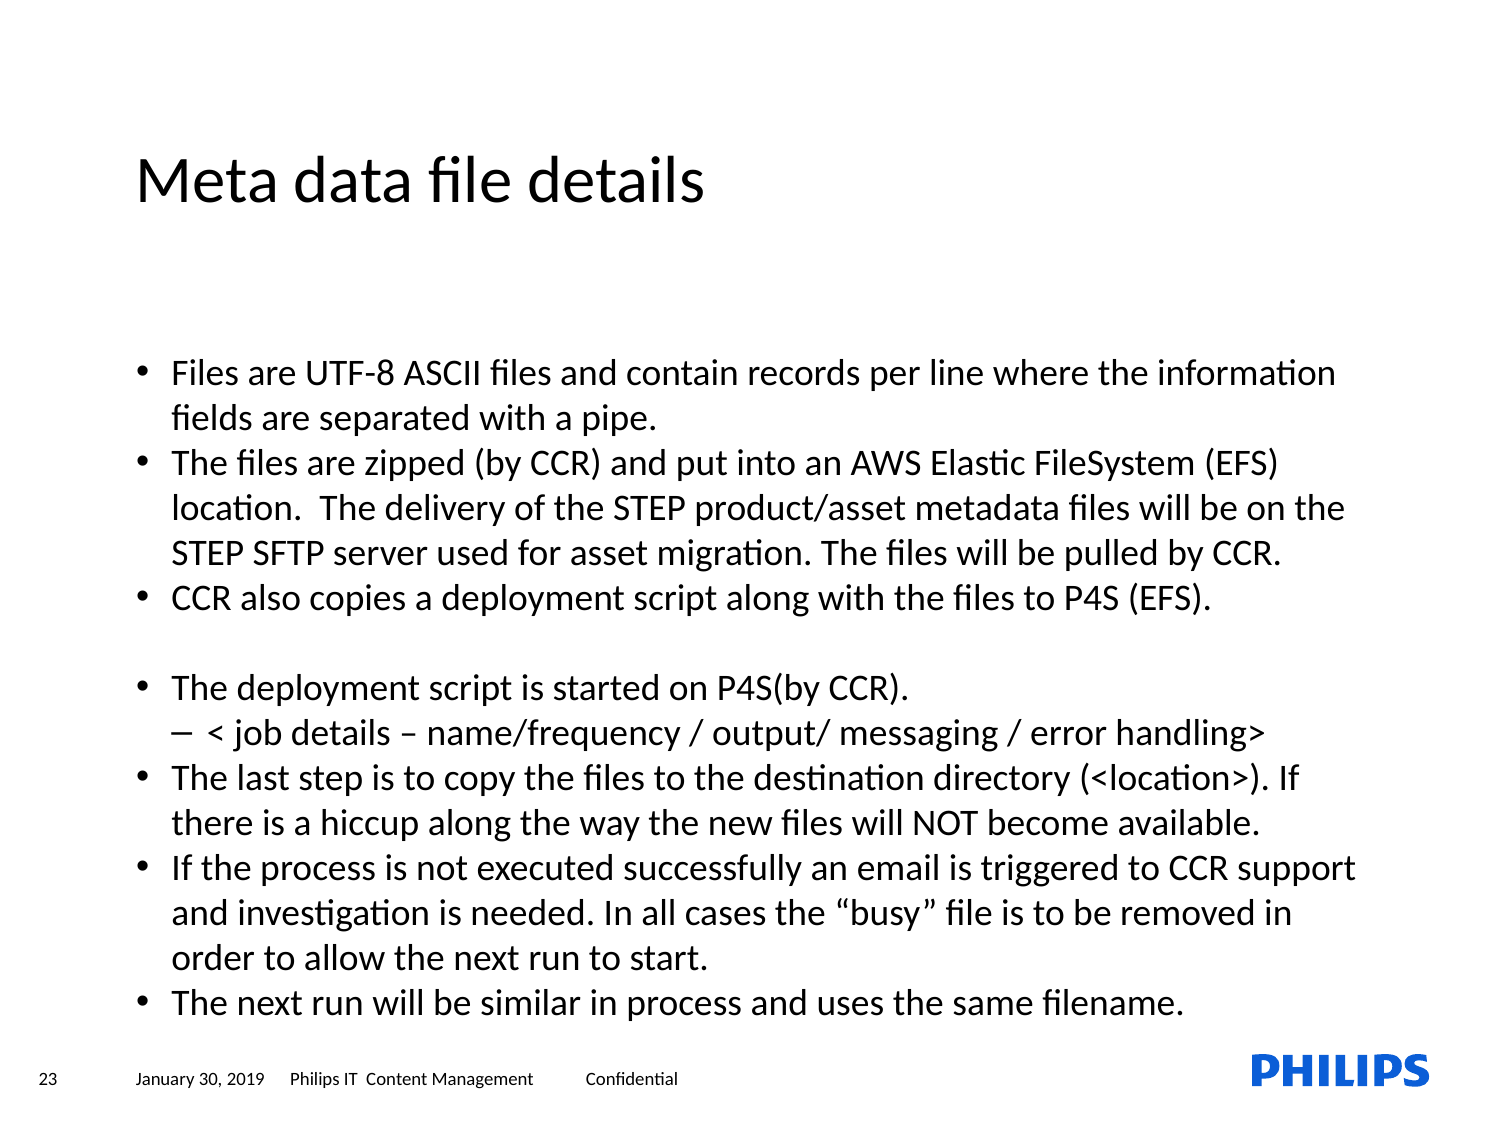

Meta data file details

Files are UTF-8 ASCII files and contain records per line where the information fields are separated with a pipe.
The files are zipped (by CCR) and put into an AWS Elastic FileSystem (EFS) location.  The delivery of the STEP product/asset metadata files will be on the STEP SFTP server used for asset migration. The files will be pulled by CCR.
CCR also copies a deployment script along with the files to P4S (EFS).

The deployment script is started on P4S(by CCR).
< job details – name/frequency / output/ messaging / error handling>
The last step is to copy the files to the destination directory (<location>). If there is a hiccup along the way the new files will NOT become available.
If the process is not executed successfully an email is triggered to CCR support and investigation is needed. In all cases the “busy” file is to be removed in order to allow the next run to start.
The next run will be similar in process and uses the same filename.